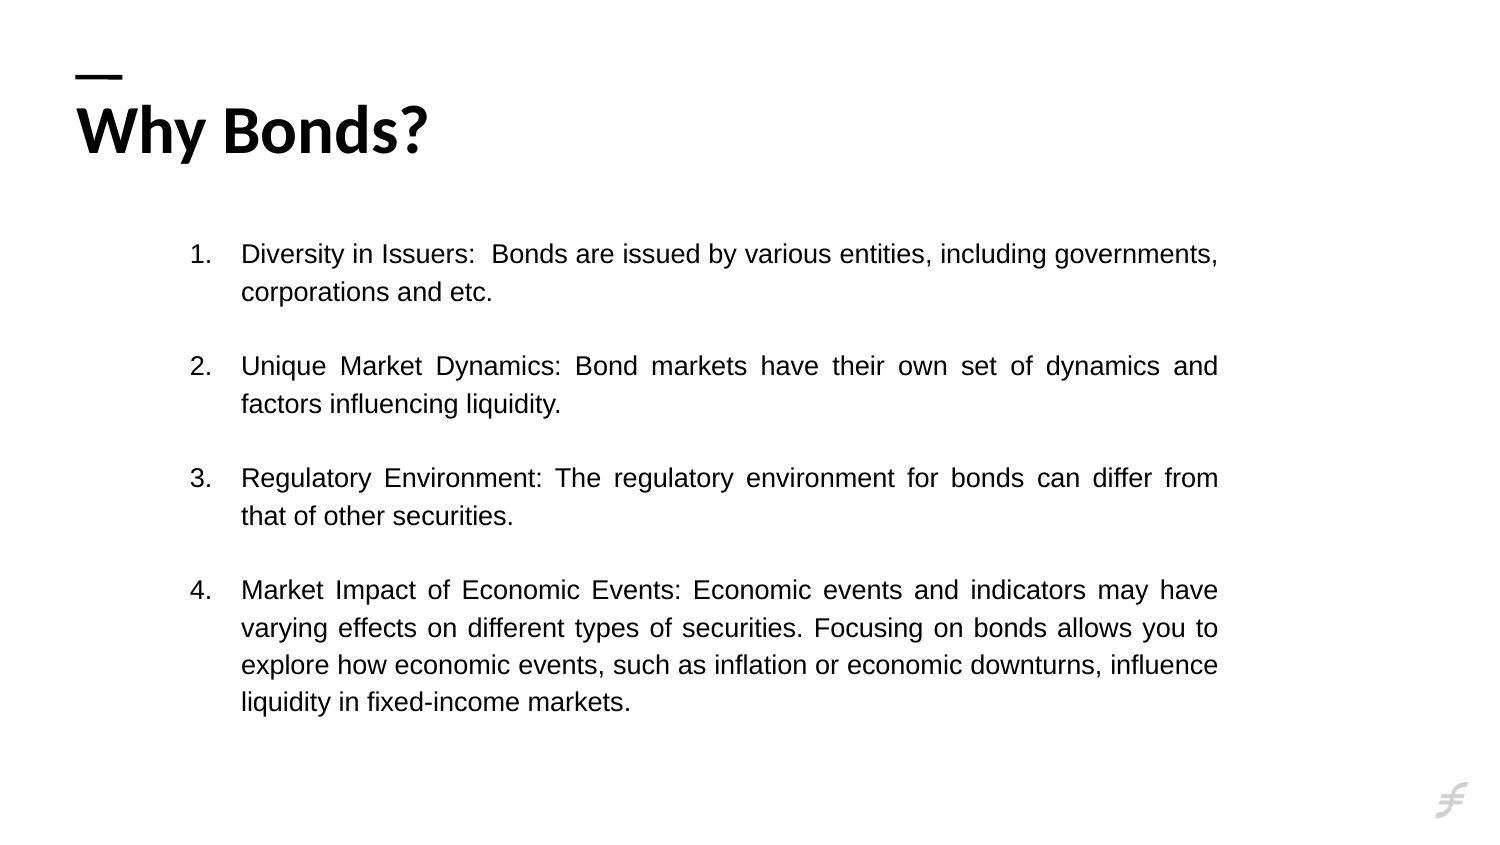

# Why Bonds?
Diversity in Issuers:  Bonds are issued by various entities, including governments, corporations and etc.

Unique Market Dynamics: Bond markets have their own set of dynamics and factors influencing liquidity.

Regulatory Environment: The regulatory environment for bonds can differ from that of other securities.

Market Impact of Economic Events: Economic events and indicators may have varying effects on different types of securities. Focusing on bonds allows you to explore how economic events, such as inflation or economic downturns, influence liquidity in fixed-income markets.